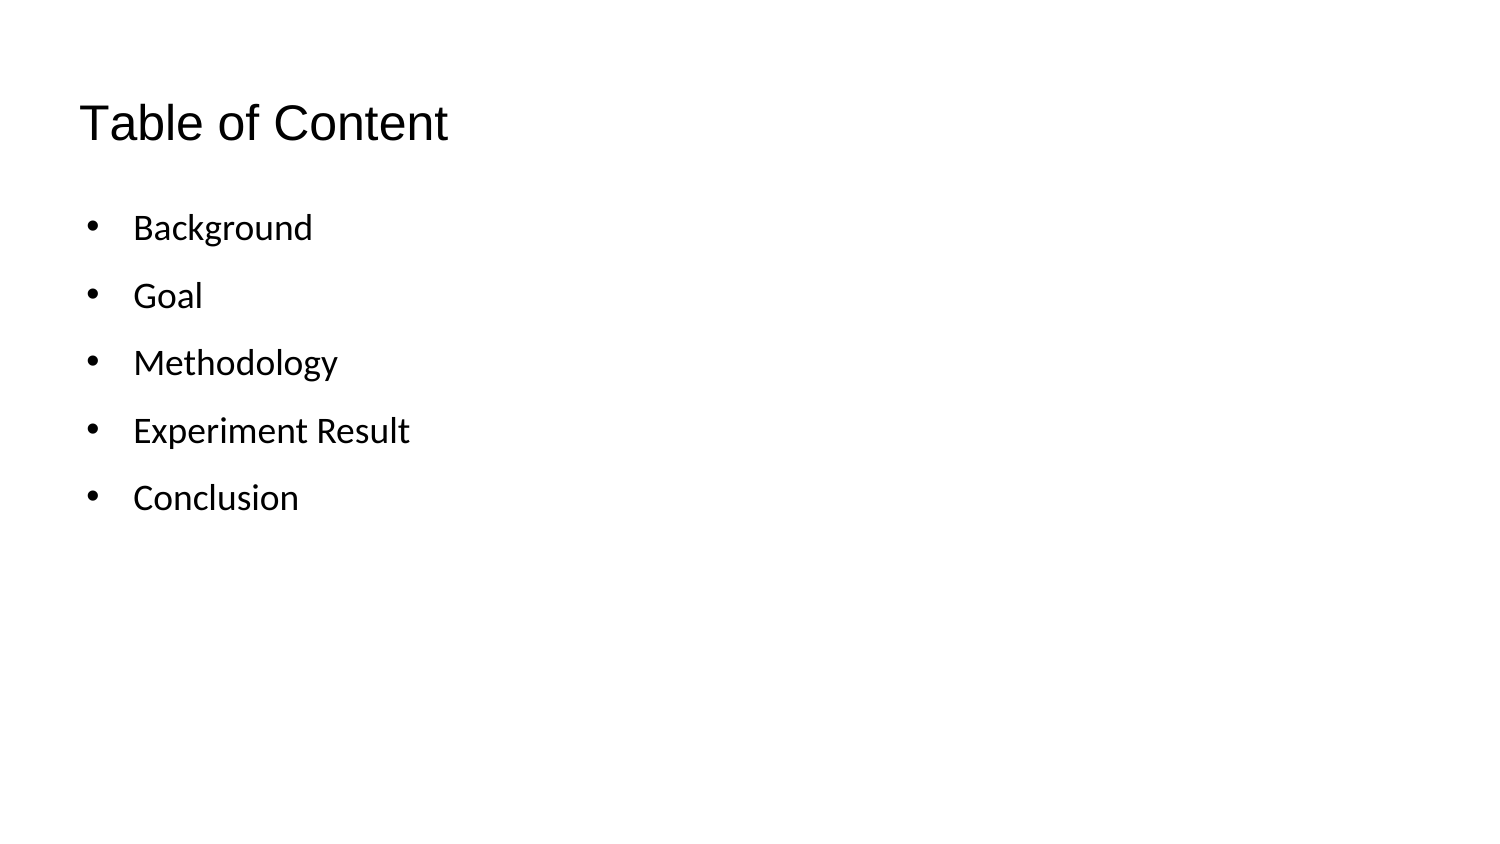

Table of Content
Background
Goal
Methodology
Experiment Result
Conclusion